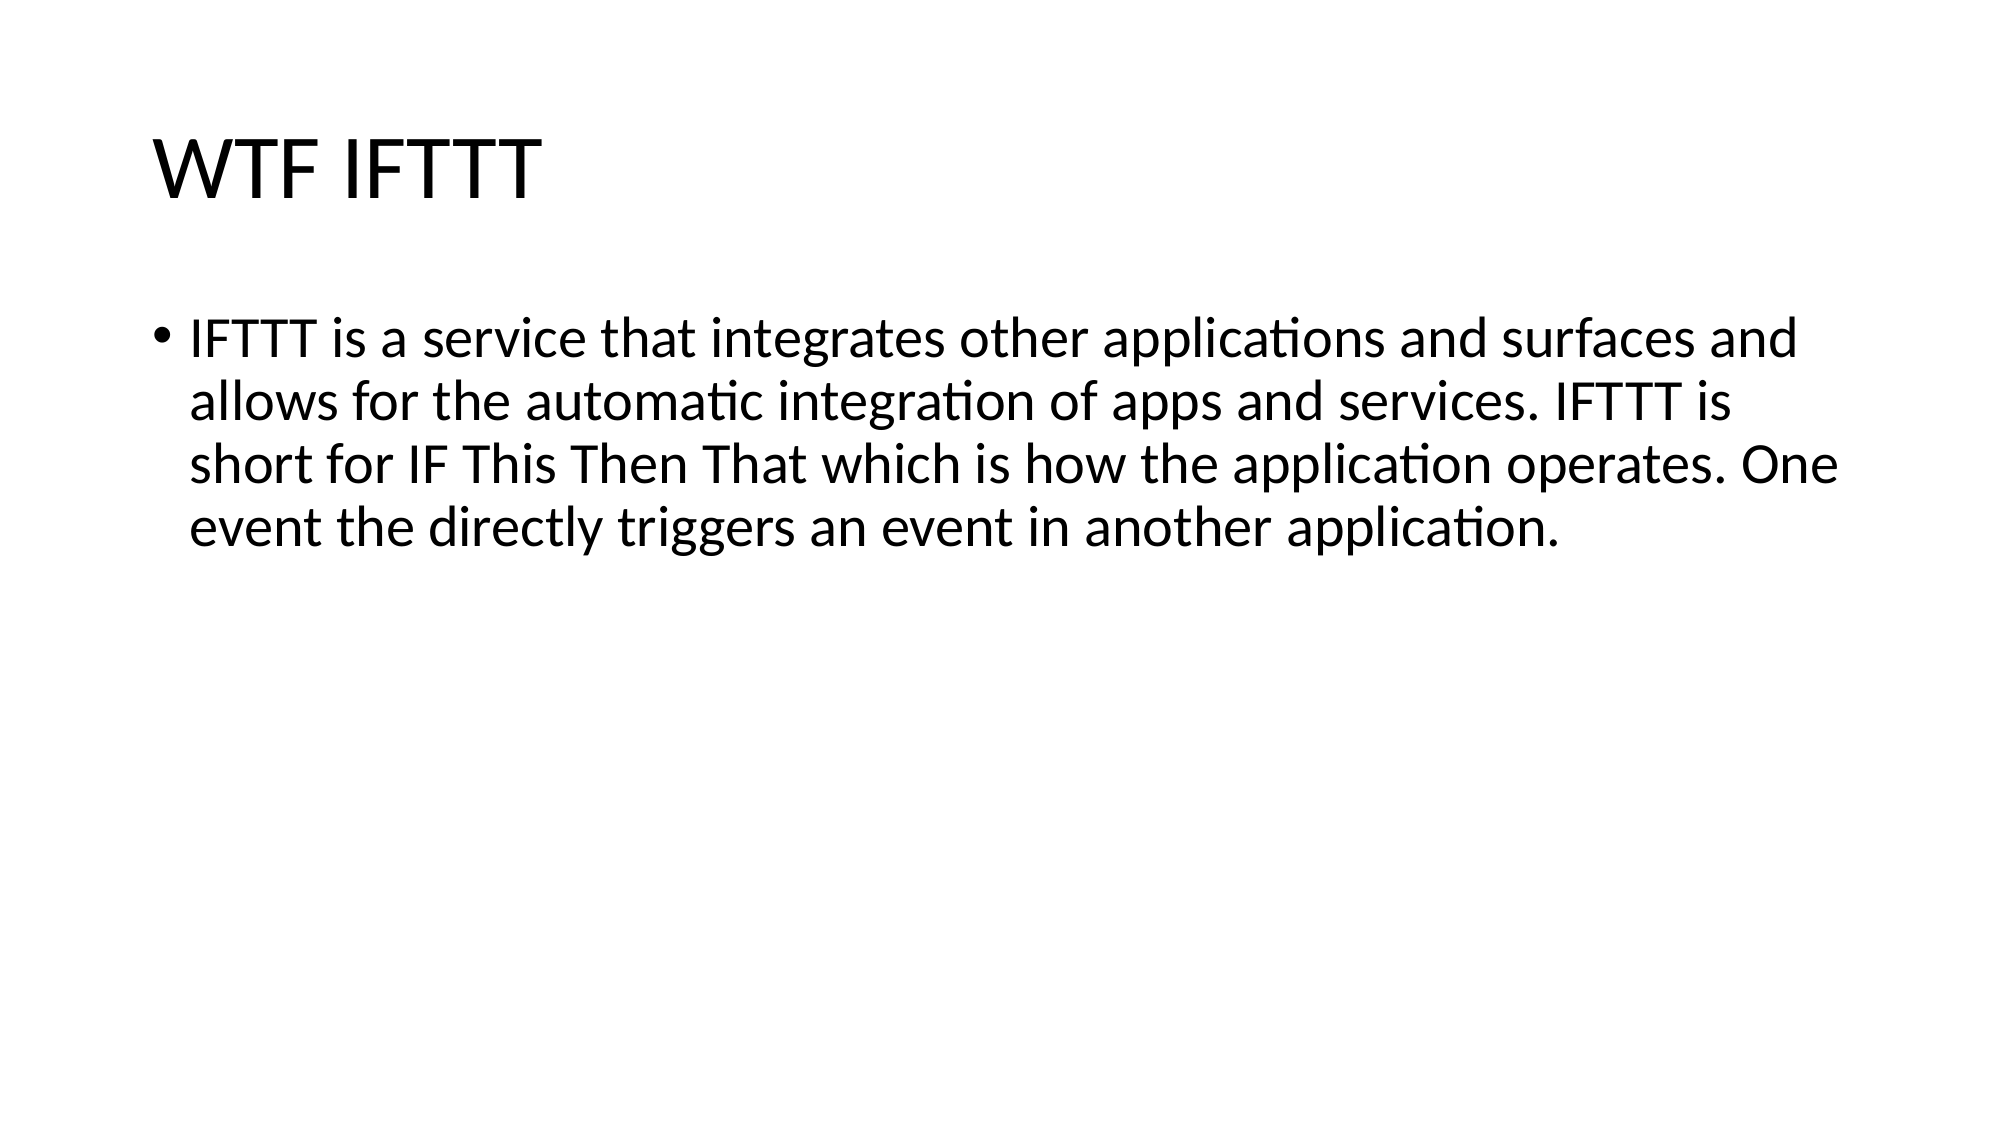

# WTF IFTTT
IFTTT is a service that integrates other applications and surfaces and allows for the automatic integration of apps and services. IFTTT is short for IF This Then That which is how the application operates. One event the directly triggers an event in another application.